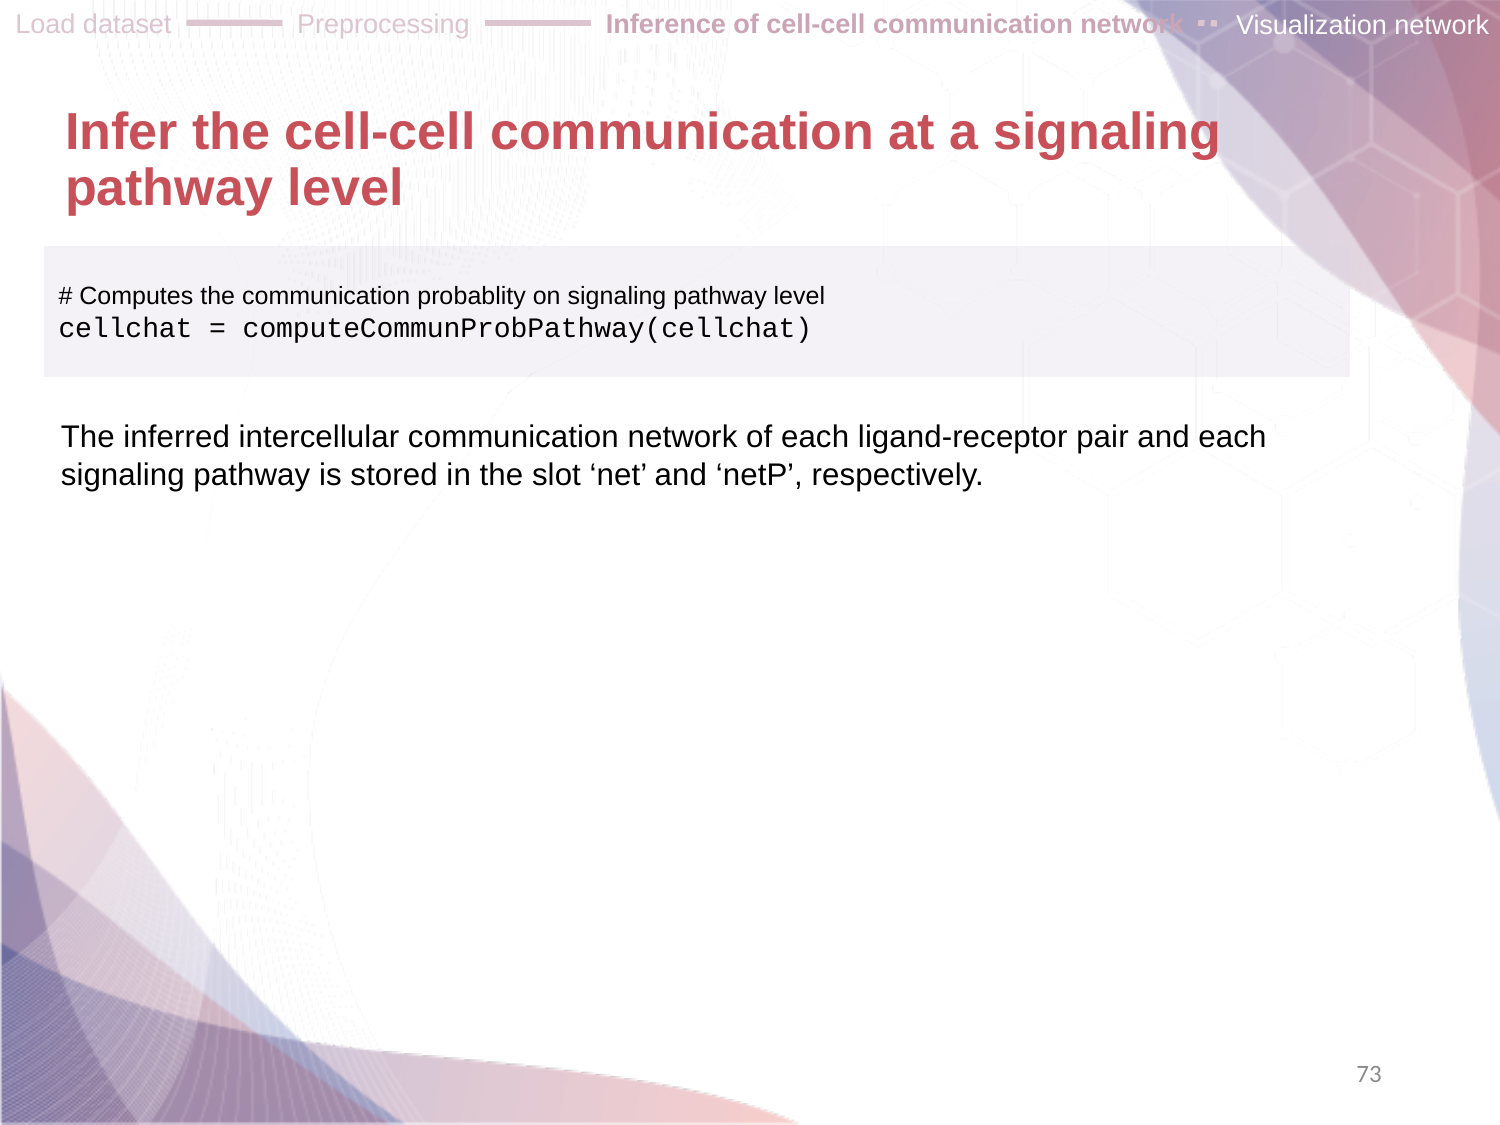

Load dataset
Preprocessing
Inference of cell-cell communication network
Visualization network
# Infer the cell-cell communication at a signaling pathway level
# Computes the communication probablity on signaling pathway level
cellchat = computeCommunProbPathway(cellchat)
The inferred intercellular communication network of each ligand-receptor pair and each signaling pathway is stored in the slot ‘net’ and ‘netP’, respectively.
73